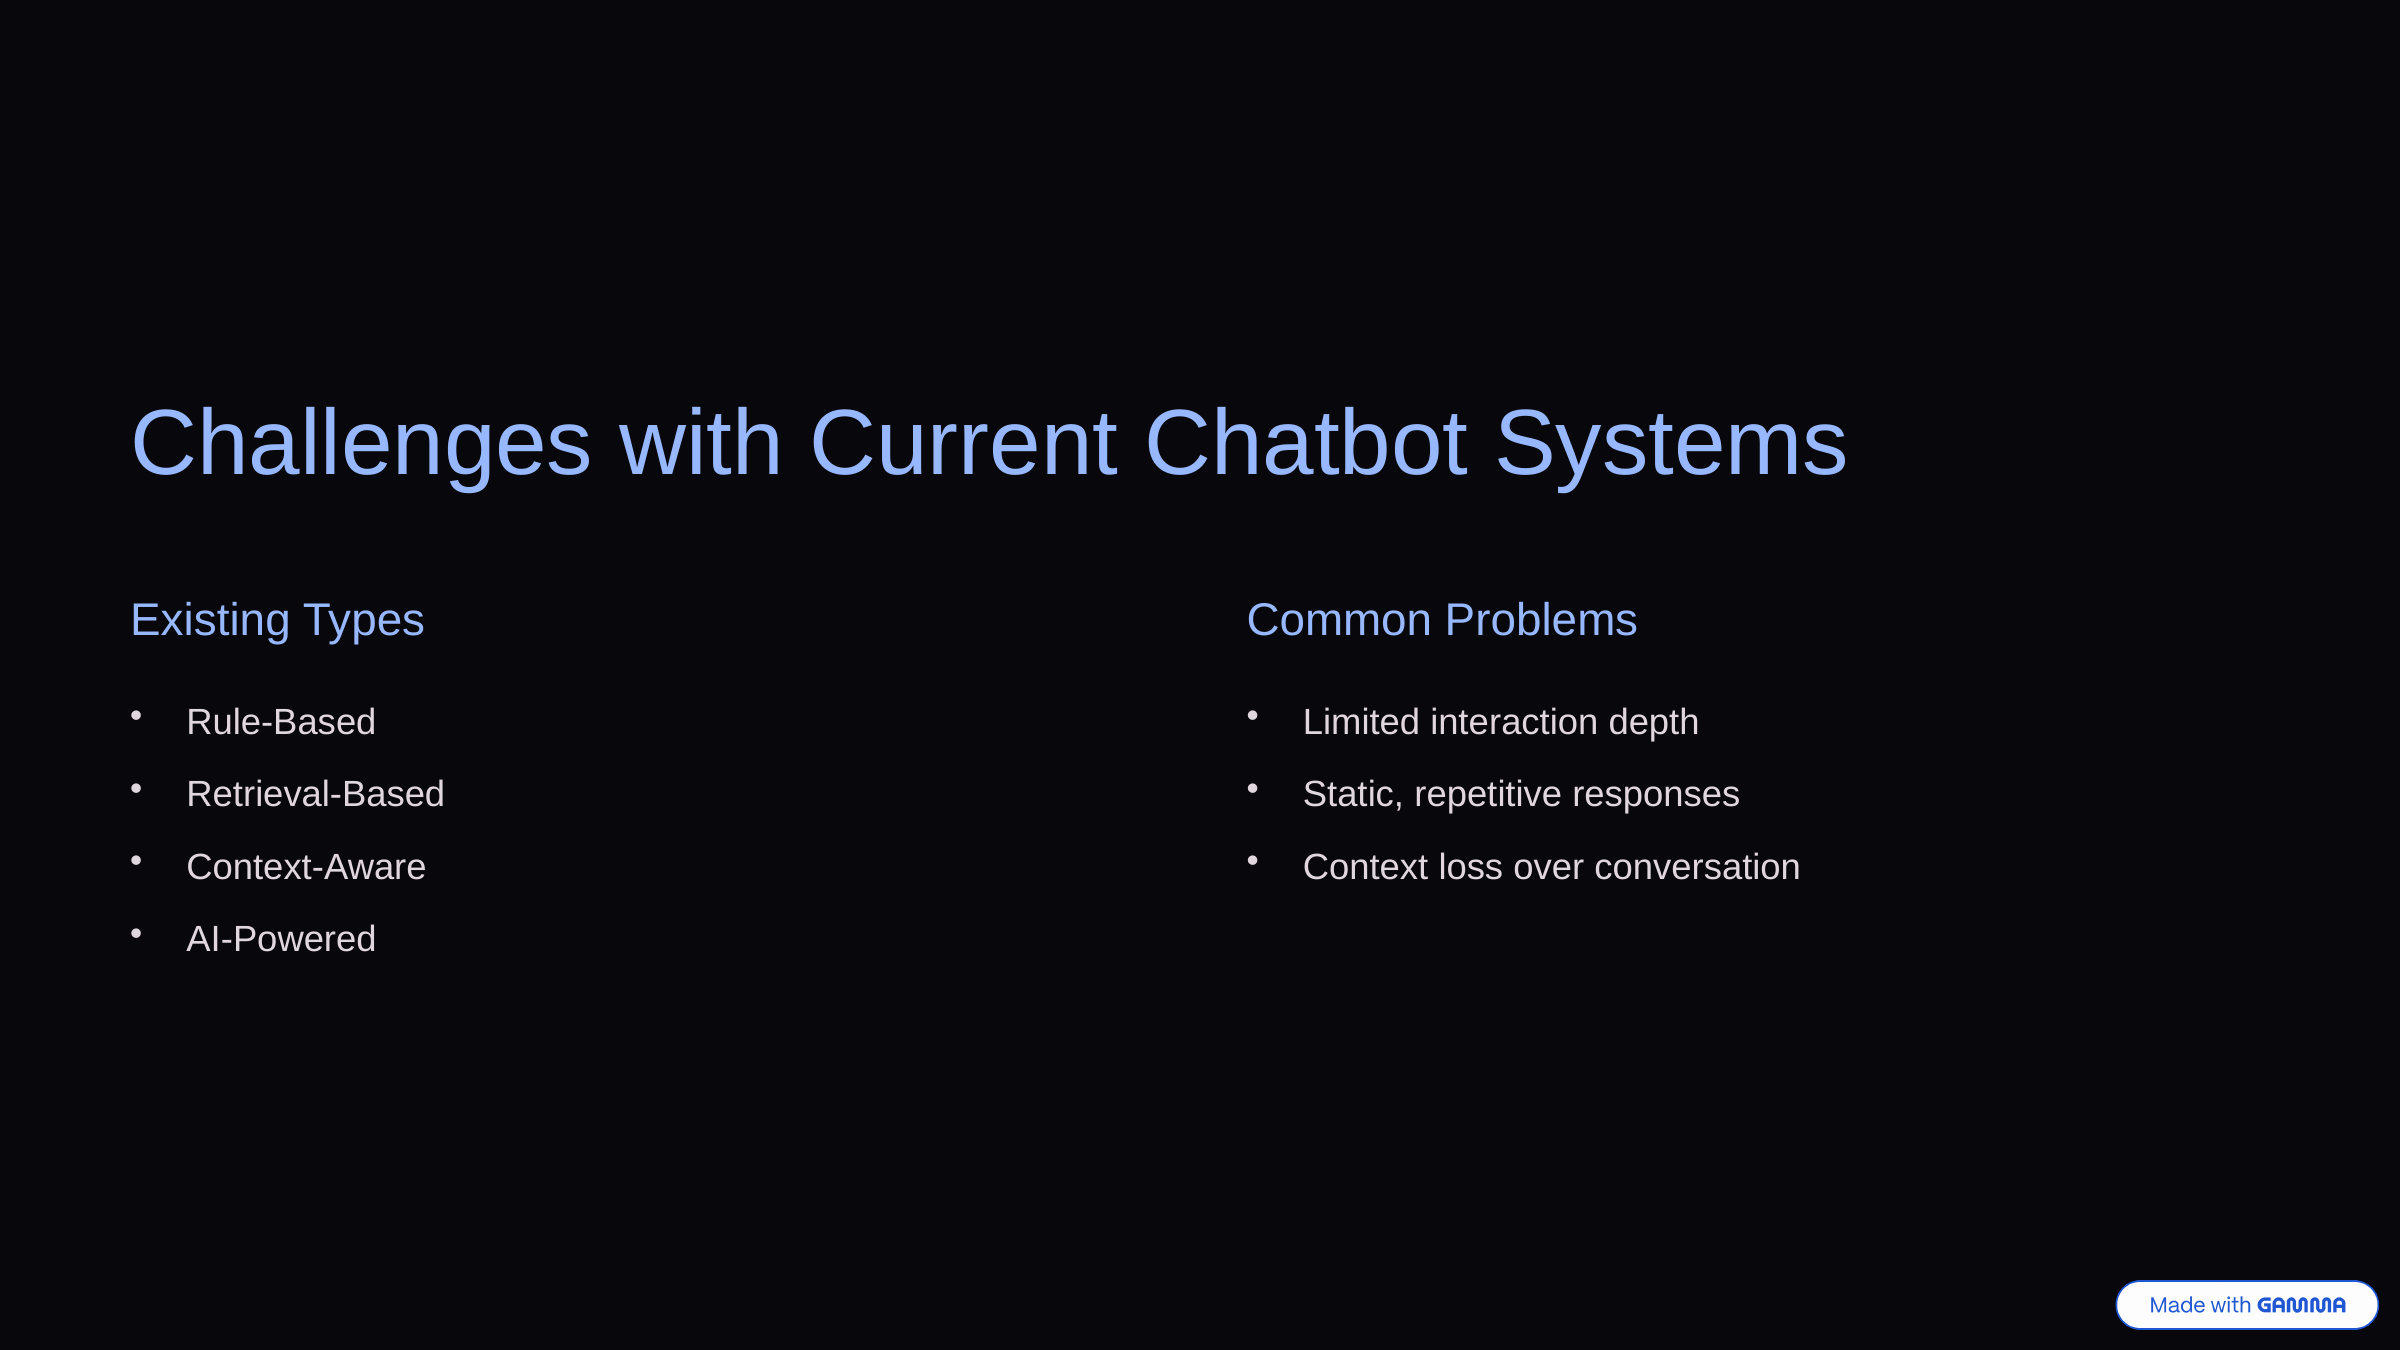

Challenges with Current Chatbot Systems
Existing Types
Common Problems
Rule-Based
Limited interaction depth
Retrieval-Based
Static, repetitive responses
Context-Aware
Context loss over conversation
AI-Powered